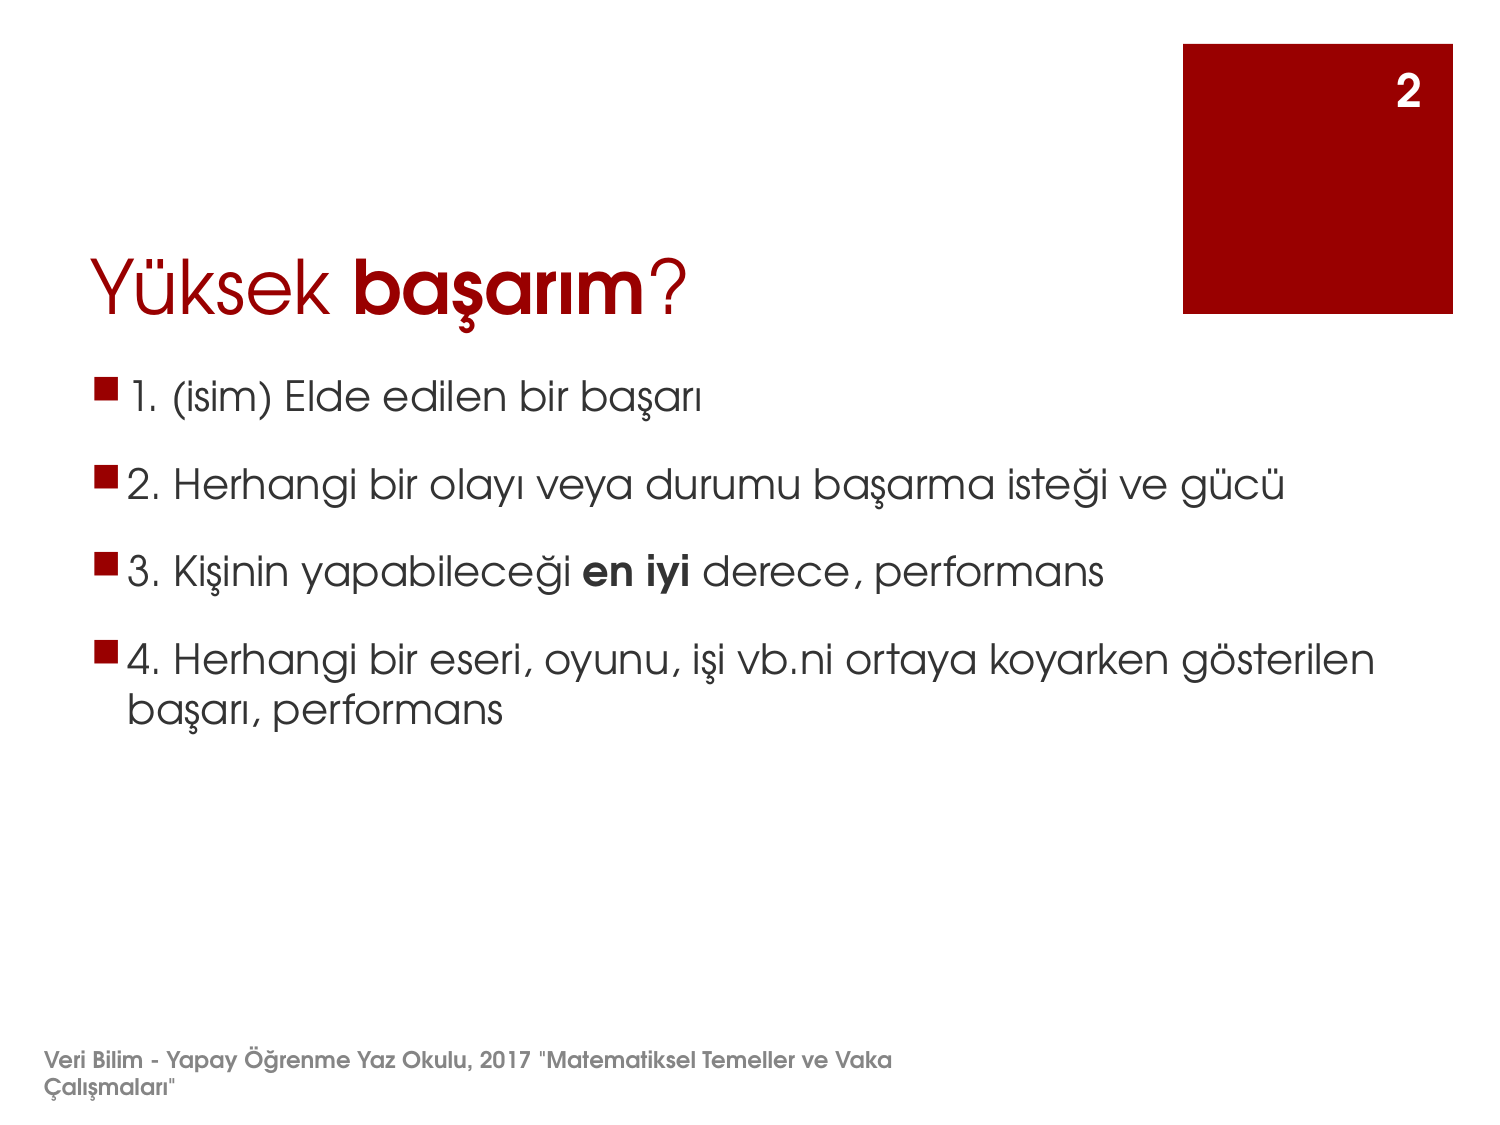

2
# Yüksek başarım?
1. (isim) Elde edilen bir başarı
2. Herhangi bir olayı veya durumu başarma isteği ve gücü
3. Kişinin yapabileceği en iyi derece, performans
4. Herhangi bir eseri, oyunu, işi vb.ni ortaya koyarken gösterilen başarı, performans
Veri Bilim - Yapay Öğrenme Yaz Okulu, 2017 "Matematiksel Temeller ve Vaka Çalışmaları"